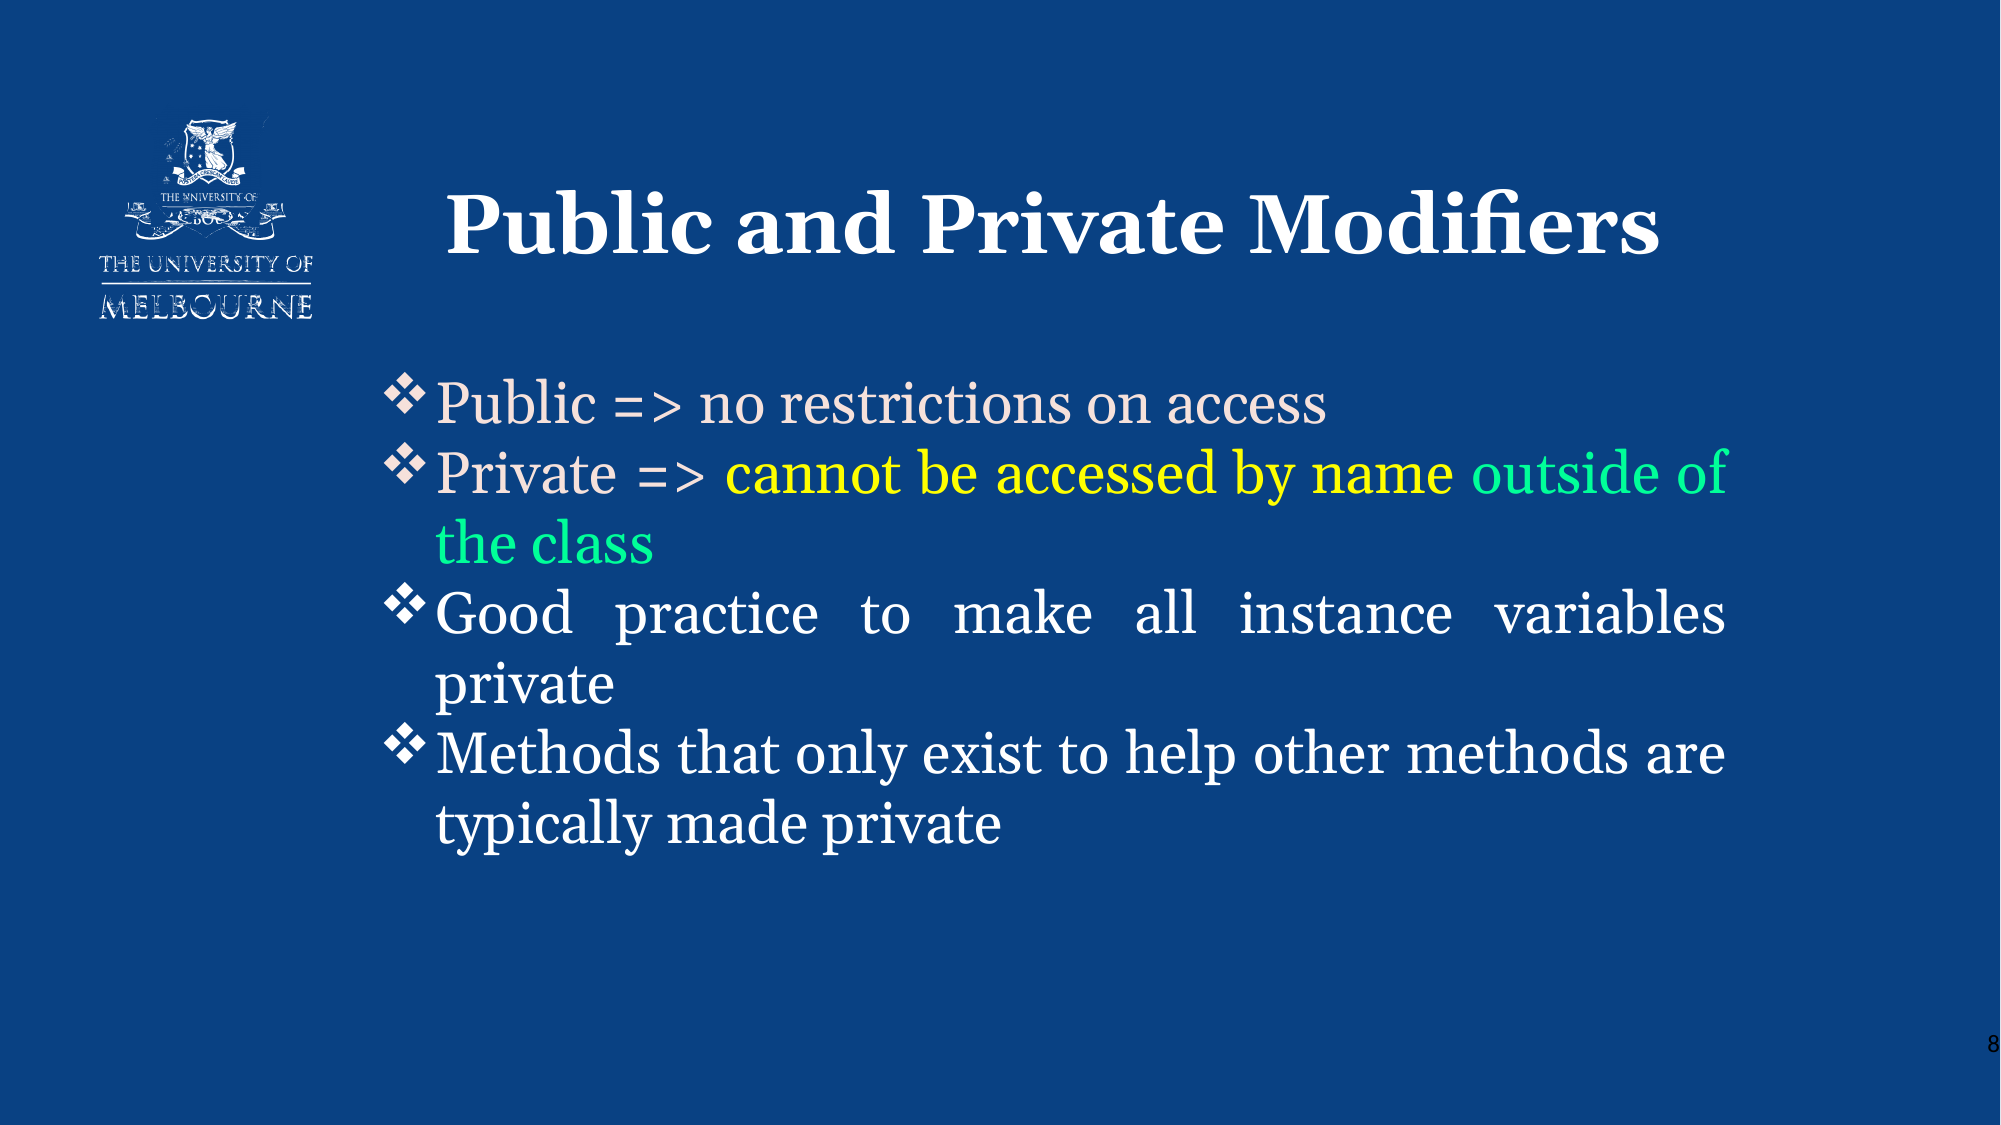

Public and Private Modifiers
Public => no restrictions on access
Private => cannot be accessed by name outside of the class
Good practice to make all instance variables private
Methods that only exist to help other methods are typically made private
8